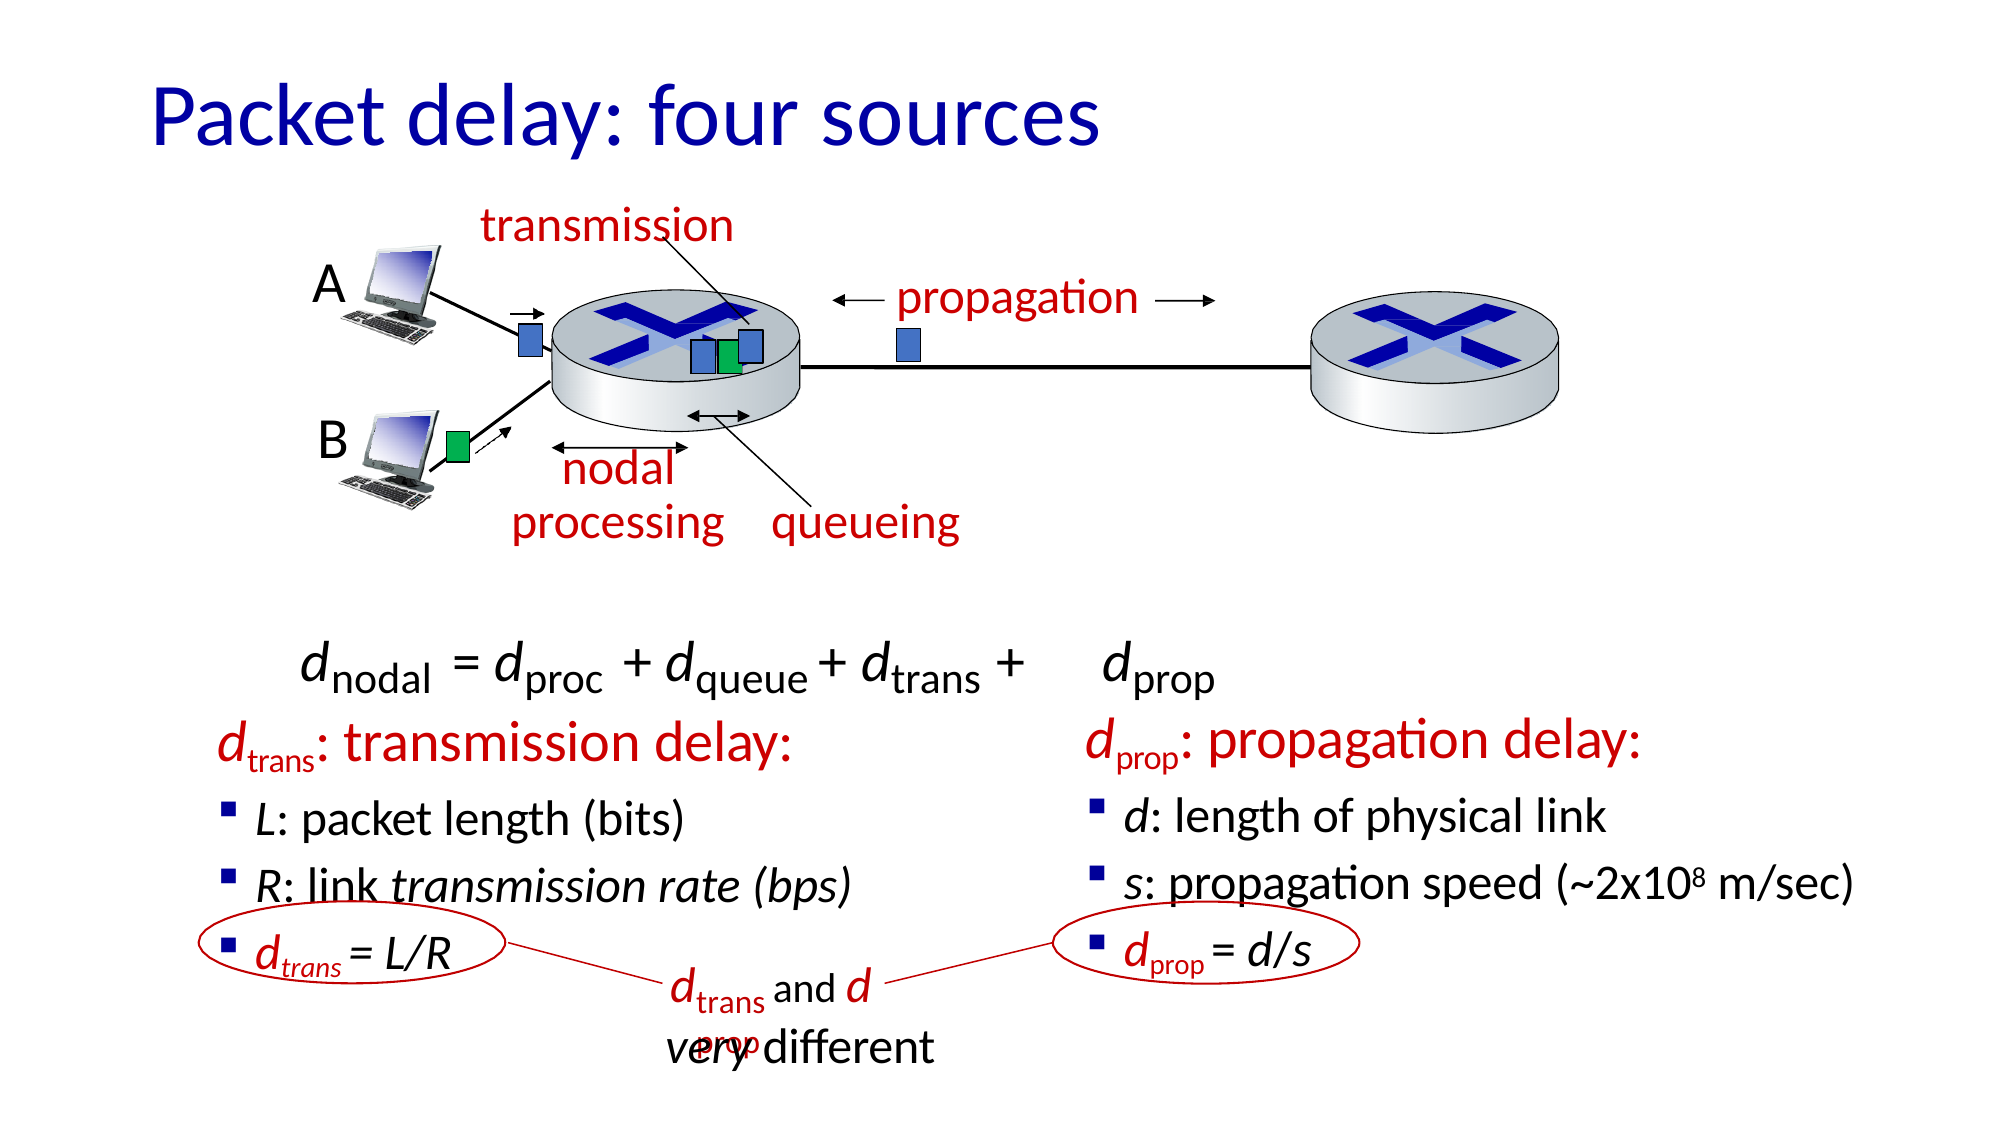

# Packet delay: four sources
transmission

A

propagation

B

nodal
processing	queueing

dnodal  = dproc  + dqueue + dtrans +	dprop
dprop: propagation delay:
d: length of physical link
s: propagation speed (~2x108 m/sec)
dprop = d/s
dtrans: transmission delay:
L: packet length (bits)
R: link transmission rate (bps)
dtrans = L/R

d	and d
trans	prop
very different